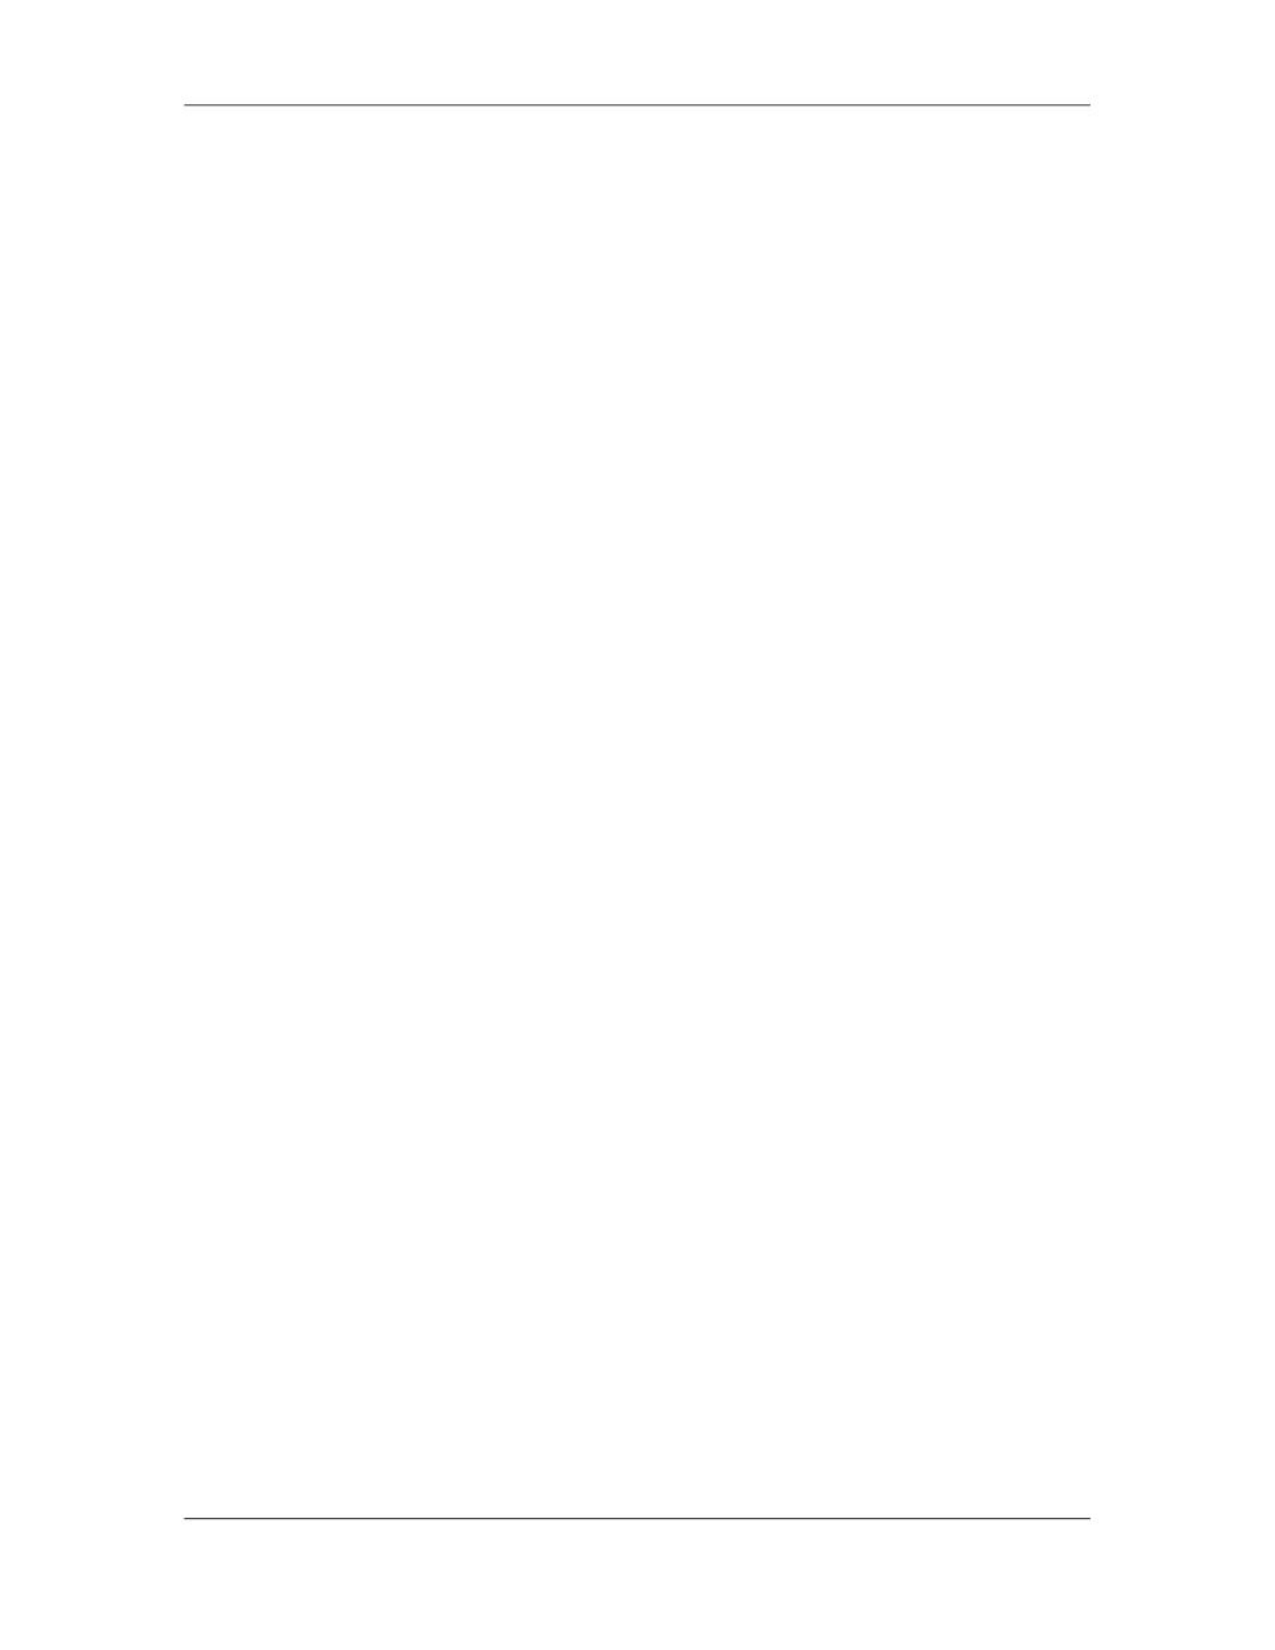

Software Project Management (CS615)

																																																																																																																								In a fascinating book that provides an economist’s view of software and

																																																																																																																								software engineering, Howard Baetjer. Jr, comments on the software process:

																																																																																																																								Software development is a social learning process. The process is a dialogue
																																																																																																																								in which the knowledge that must become the software is brought together and

																																																																																																																								embodied in the software. The process provides interaction between users and
																																																																																																																								designers: between users and evolving tools, and between designers and

																																																																																																																								evolving tools [technology] It is an iterative process in which the evolving tool
																																																																																																																								itself serves as the medium for communication, with each new round of the

																																																																																																																								dialogue eliciting more useful knowledge from the people involved.

																																																																																																																								When you build a product or system, it’s important to go through a series of
																																																																																																																								predictable steps – a road map that helps you create a timely, high-quality

																																																																																																																								result, The road map that you follow is called a ‘software process’ .

																																																																																																																								Software engineers and their managers adapt the process to their needs and
																																																																																																																								then follow it. In addition, the people who have ties defined by the process

																																																																																																																								requested the software play a role in the software process.

																																																																																																																								At a detailed level, the process that you adopt depends on the software you’re
																																																																																																																								building. One process might be appropriate for creating software for an

																																																																																																																								aircraft avionics system, while an entirely different process would be
																																																																																																																								indicated for the creation of a web site.

																																																																																																																								From the point of view of a software engineer, the work products are the

																																																																																																																								programs, documents and data produces as a consequence of the software
																																																																																																																								engineering activities defined by the process.

																																																																																																																								A software process provides the framework from which a comprehensive plan

																																																																																																																								for software development can be established.

																																																																																																																								A small number of framework activities are applicable to all software projects,
																																																																																																																								regardless of their size or complexity.

																																																																																																																								A number of different task sets-tasks, milestones, work products and; quality

																																																																																																																								assurance points-enable the framework activities to be adapted to the
																																																																																																																								characteristics of the software project and the requirements of the project

																																																																																																																								team.

																																																																																																																								Finally, umbrella activities – such as software quality assurance, software
																																																																																																																								configuration management, and measurement – overlay the process model.

																																																																																																																								Umbrella activities are independent of anyone framework activity and occur
																																																																																																																								throughout the process.

																																																																																								                                                                                                                                 10

																																																																																																																																																																																						© Copyright Virtual University of Pakistan